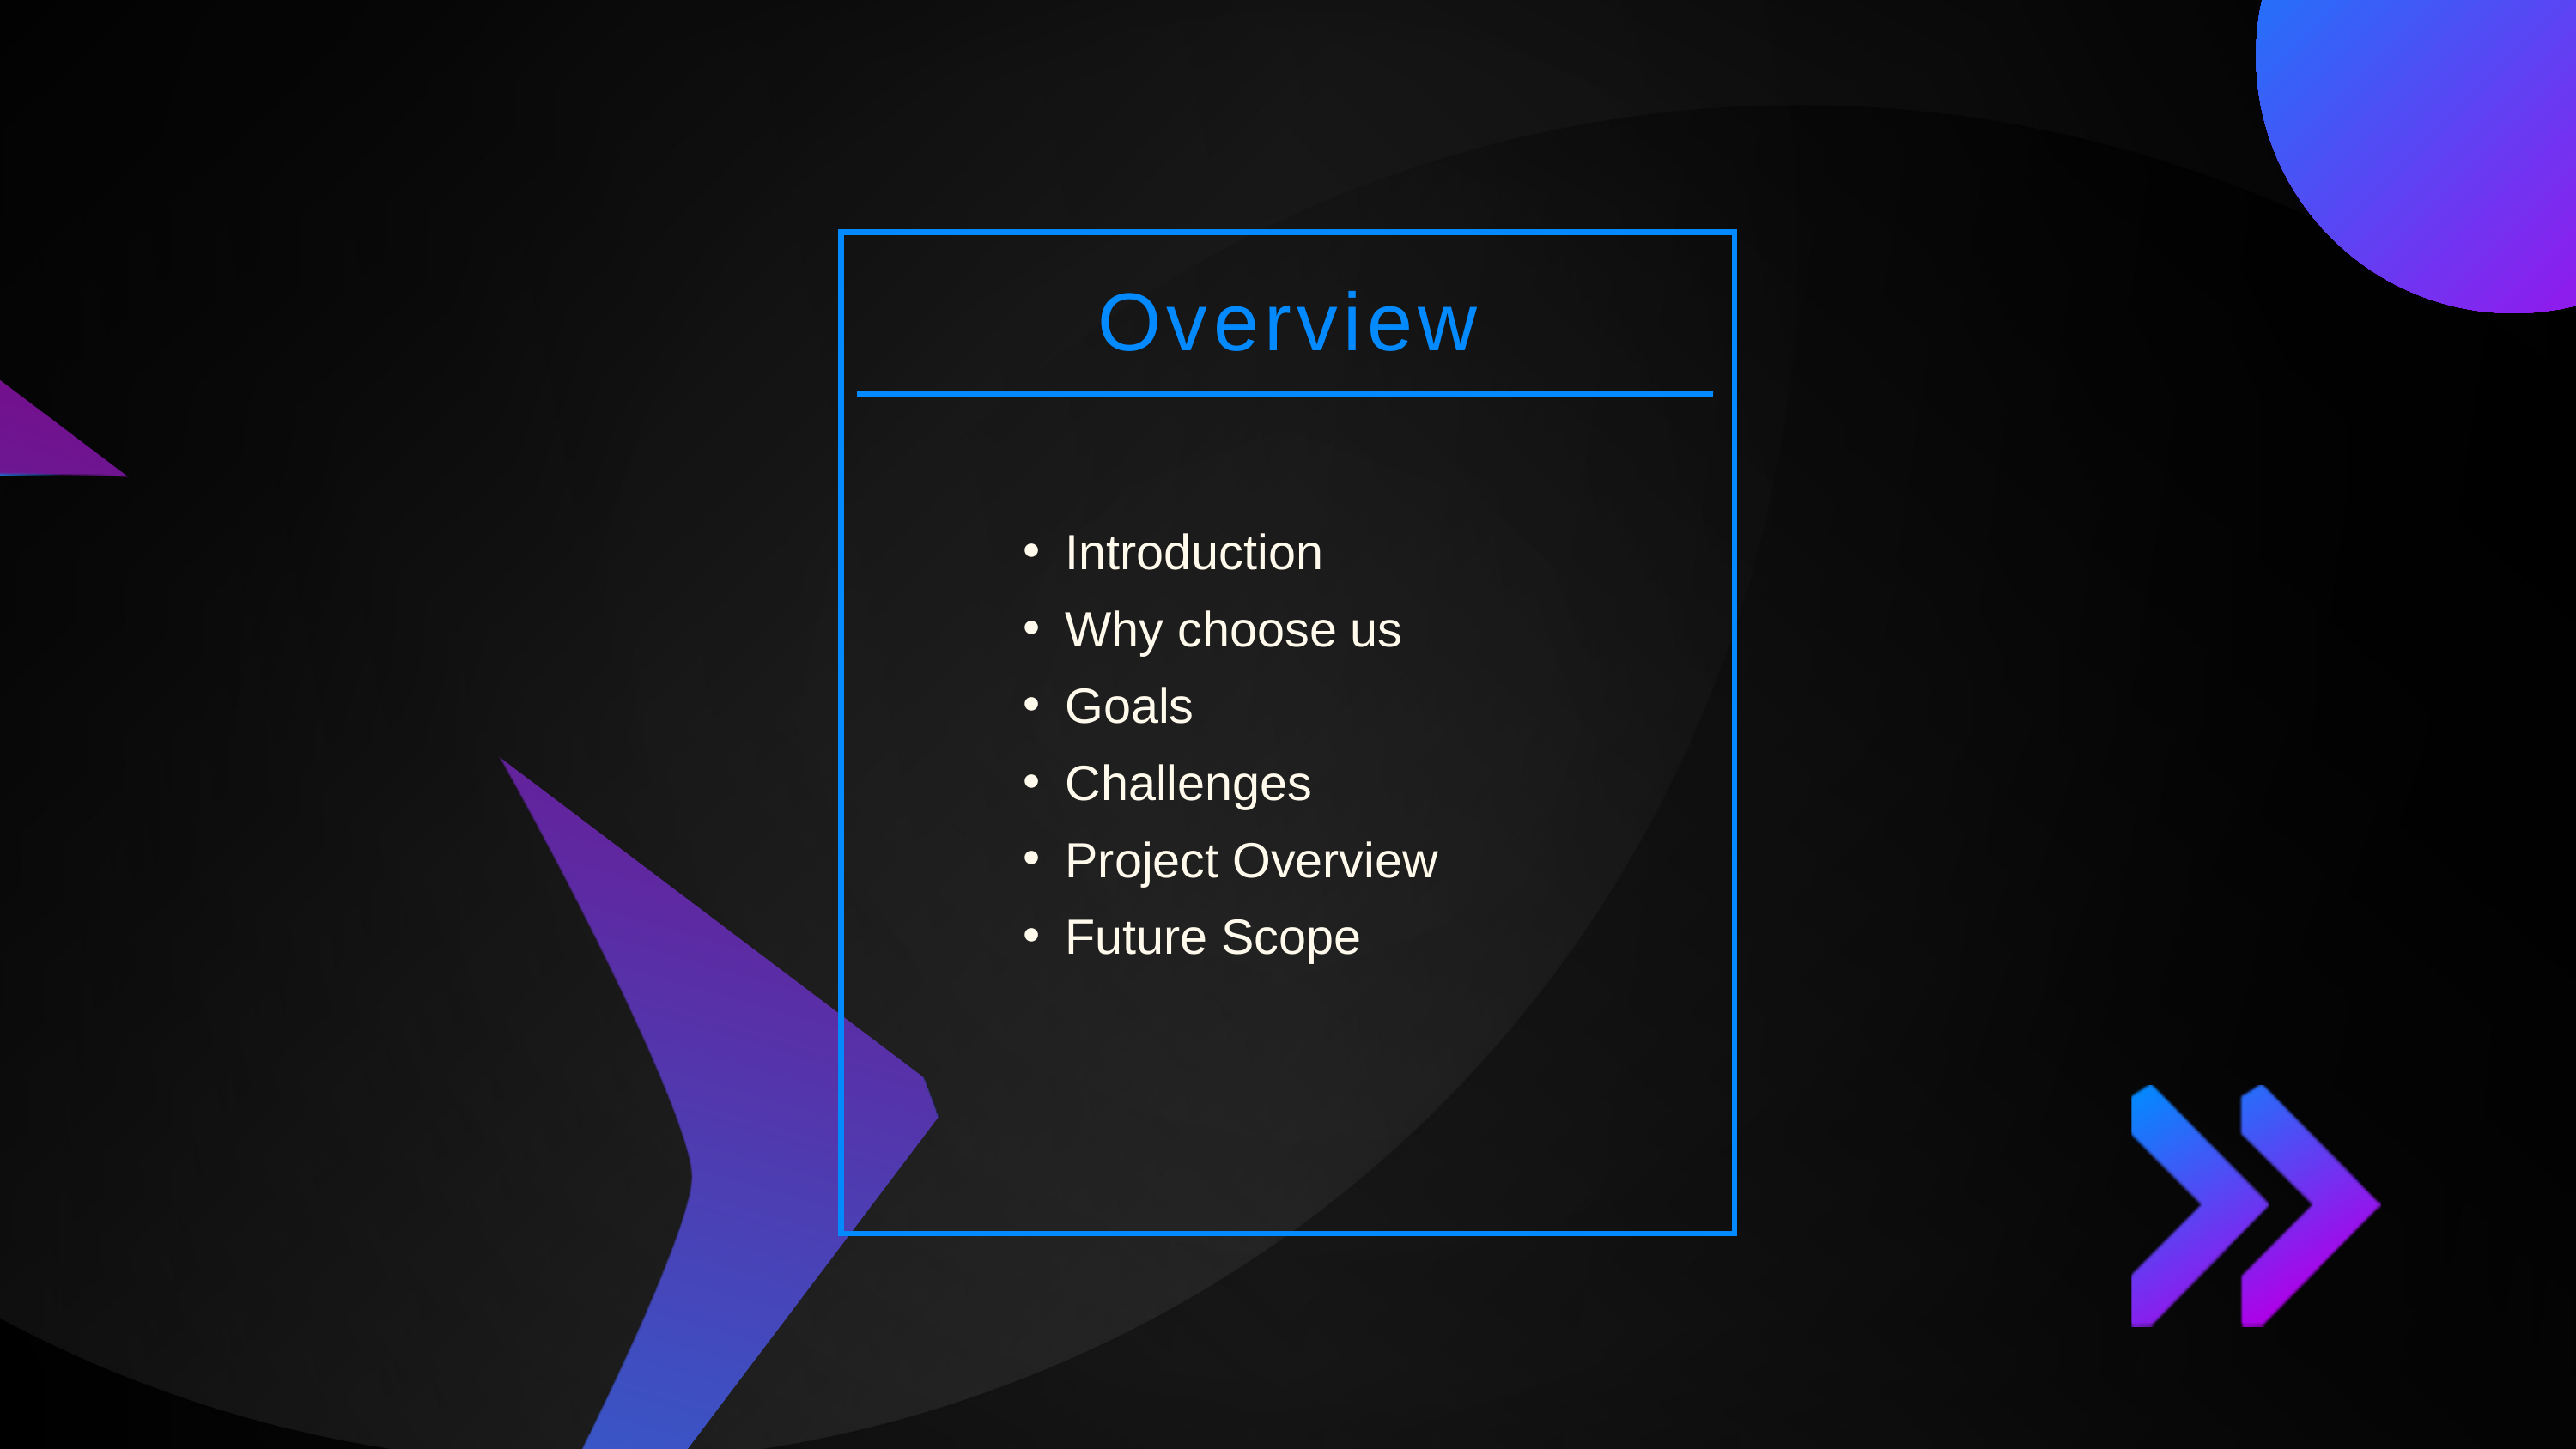

Overview

Introduction
Why choose us
Goals
Challenges
Project Overview
Future Scope